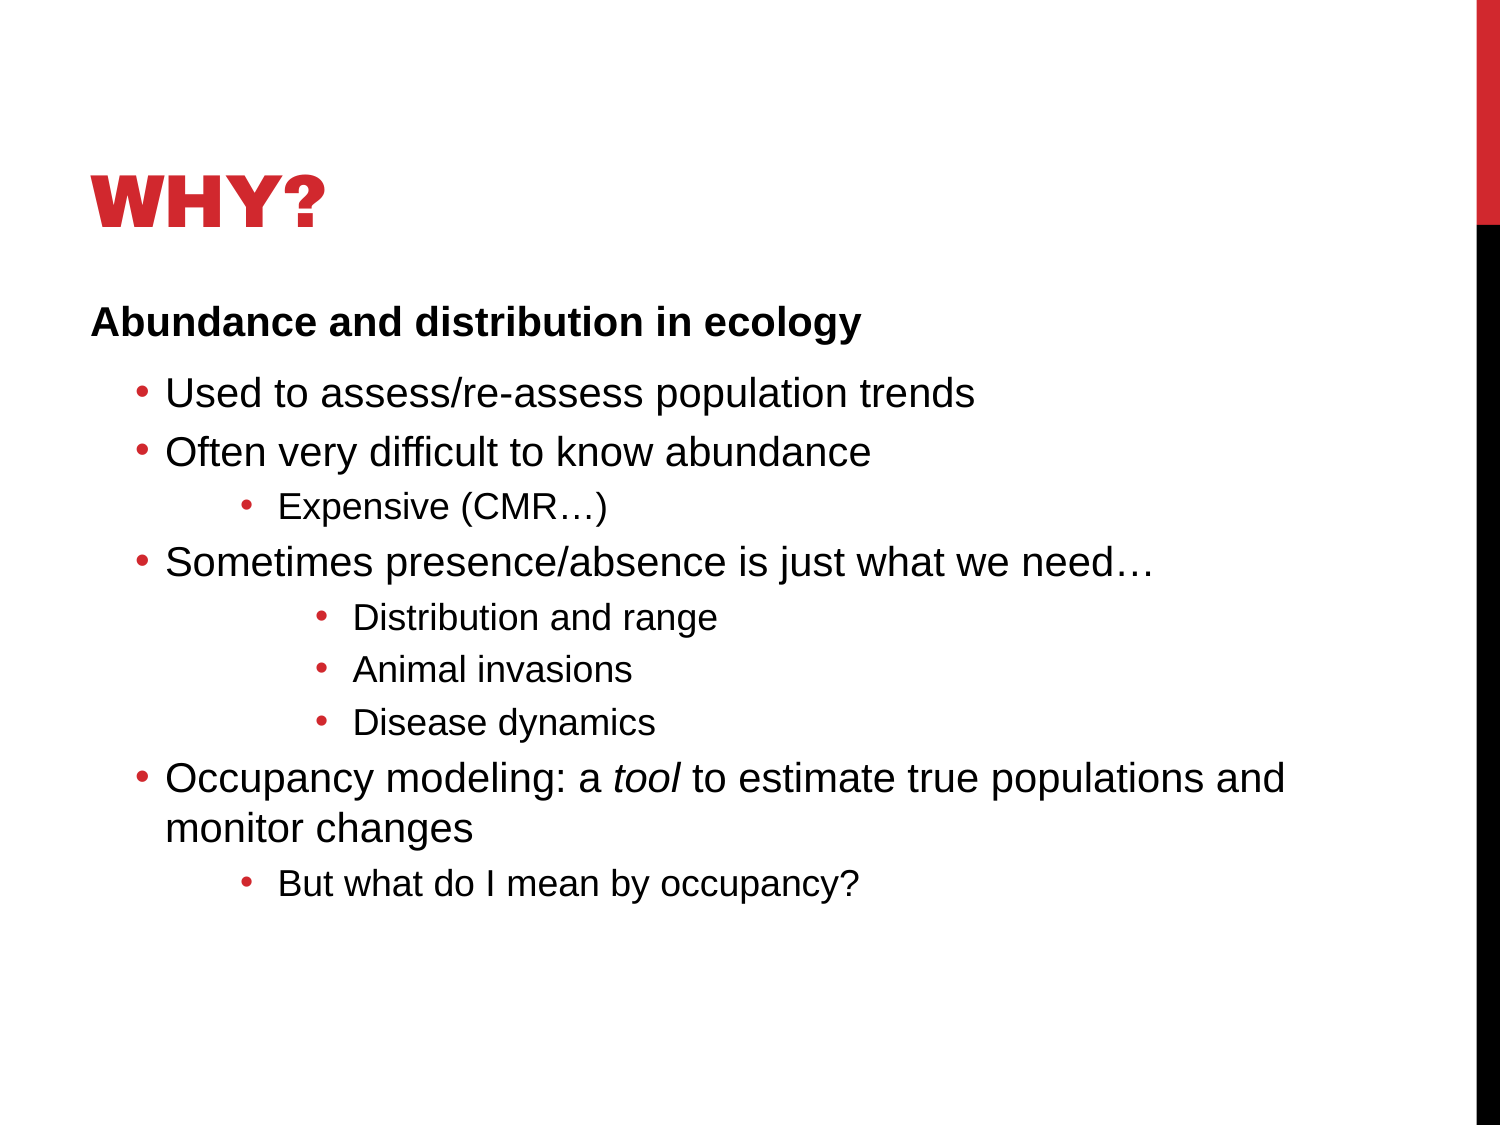

# Why?
Abundance and distribution in ecology
Used to assess/re-assess population trends
Often very difficult to know abundance
Expensive (CMR…)
Sometimes presence/absence is just what we need…
Distribution and range
Animal invasions
Disease dynamics
Occupancy modeling: a tool to estimate true populations and monitor changes
But what do I mean by occupancy?